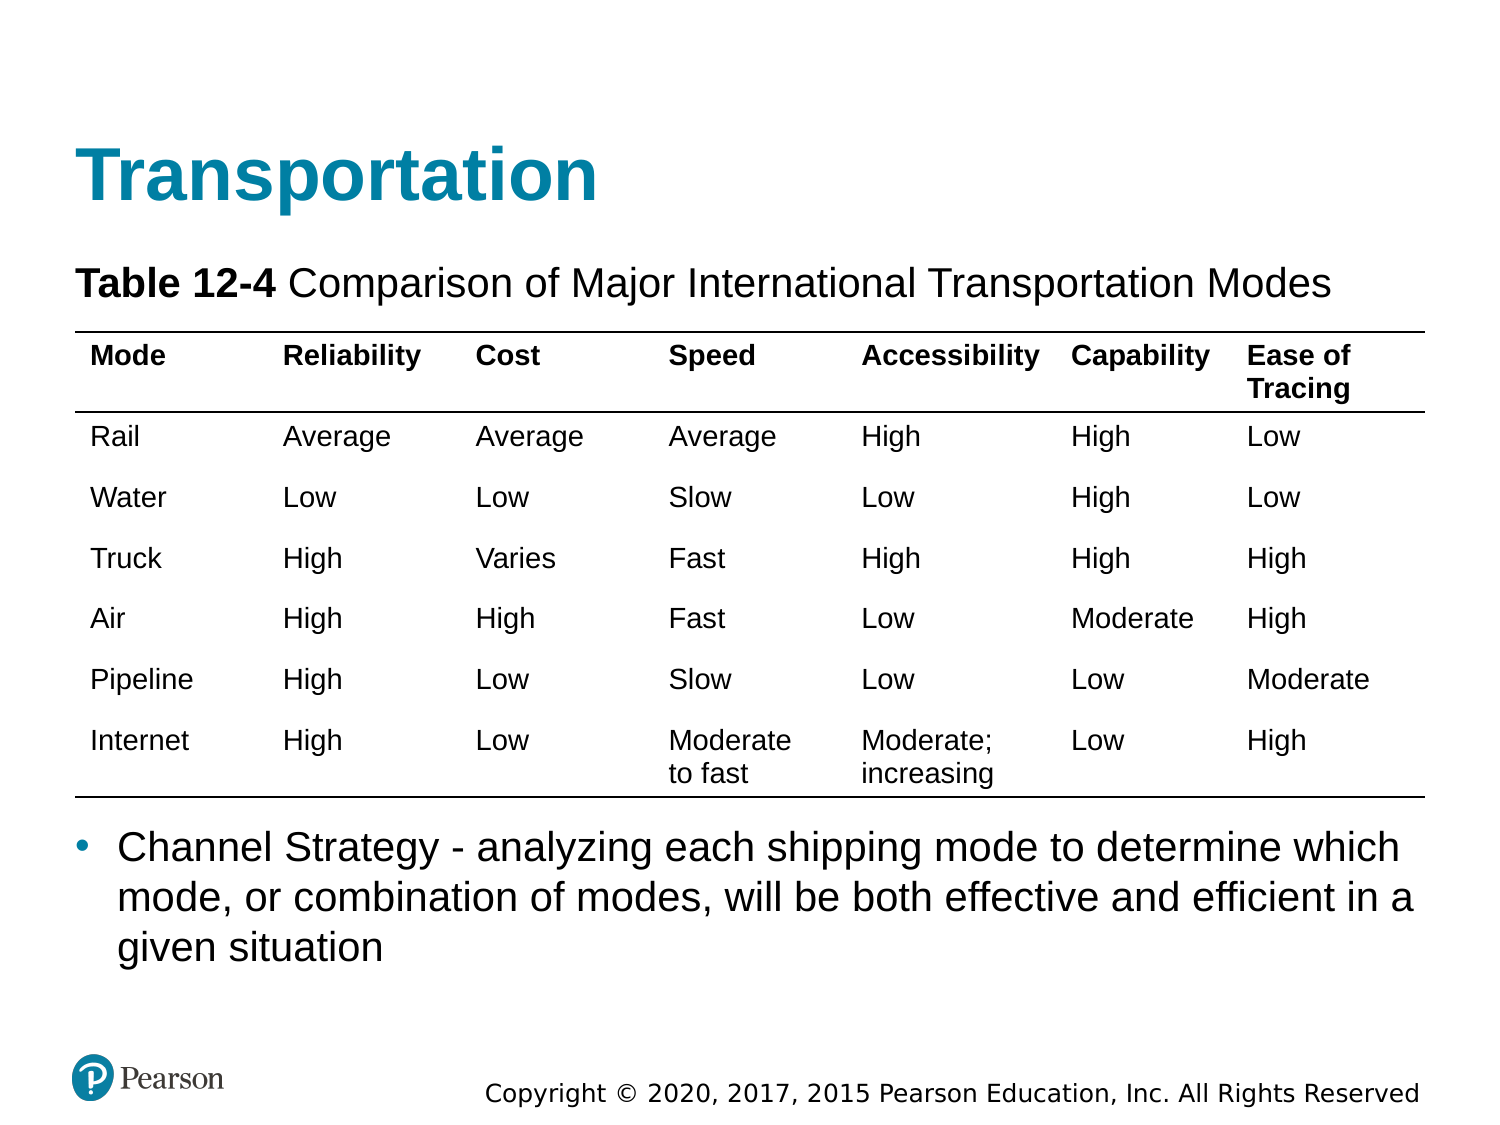

# Transportation
Table 12-4 Comparison of Major International Transportation Modes
| Mode | Reliability | Cost | Speed | Accessibility | Capability | Ease of Tracing |
| --- | --- | --- | --- | --- | --- | --- |
| Rail | Average | Average | Average | High | High | Low |
| Water | Low | Low | Slow | Low | High | Low |
| Truck | High | Varies | Fast | High | High | High |
| Air | High | High | Fast | Low | Moderate | High |
| Pipeline | High | Low | Slow | Low | Low | Moderate |
| Internet | High | Low | Moderate to fast | Moderate; increasing | Low | High |
Channel Strategy - analyzing each shipping mode to determine which mode, or combination of modes, will be both effective and efficient in a given situation